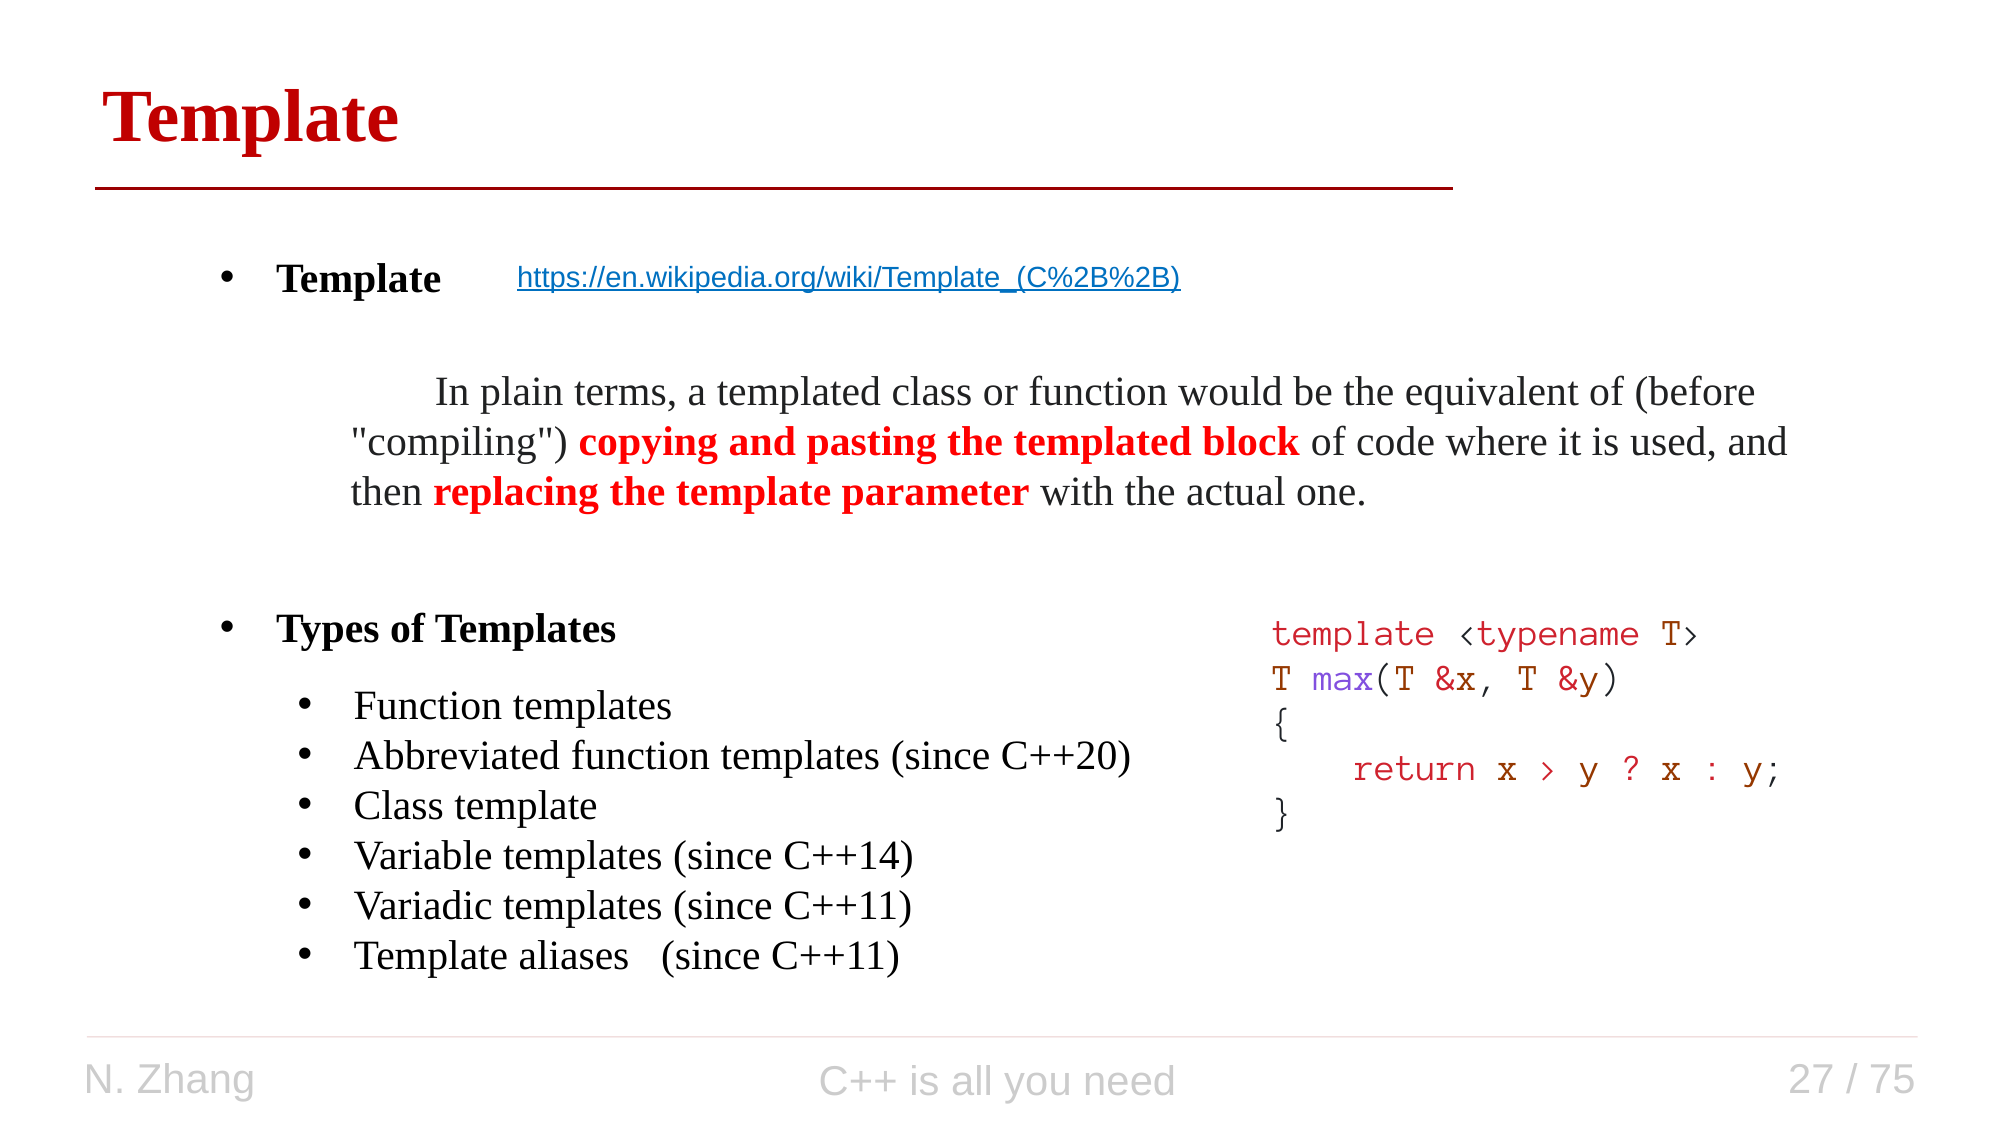

Template
Template

Types of Templates
https://en.wikipedia.org/wiki/Template_(C%2B%2B)

        In plain terms, a templated class or function would be the equivalent of (before "compiling") copying and pasting the templated block of code where it is used, and then replacing the template parameter with the actual one.
template <typename T>
T max(T &x, T &y)
{
    return x > y ? x : y;
}

Function templates
Abbreviated function templates (since C++20)
Class template
Variable templates (since C++14)
Variadic templates (since C++11)
Template aliases   (since C++11)
N. Zhang
27 / 75
C++ is all you need